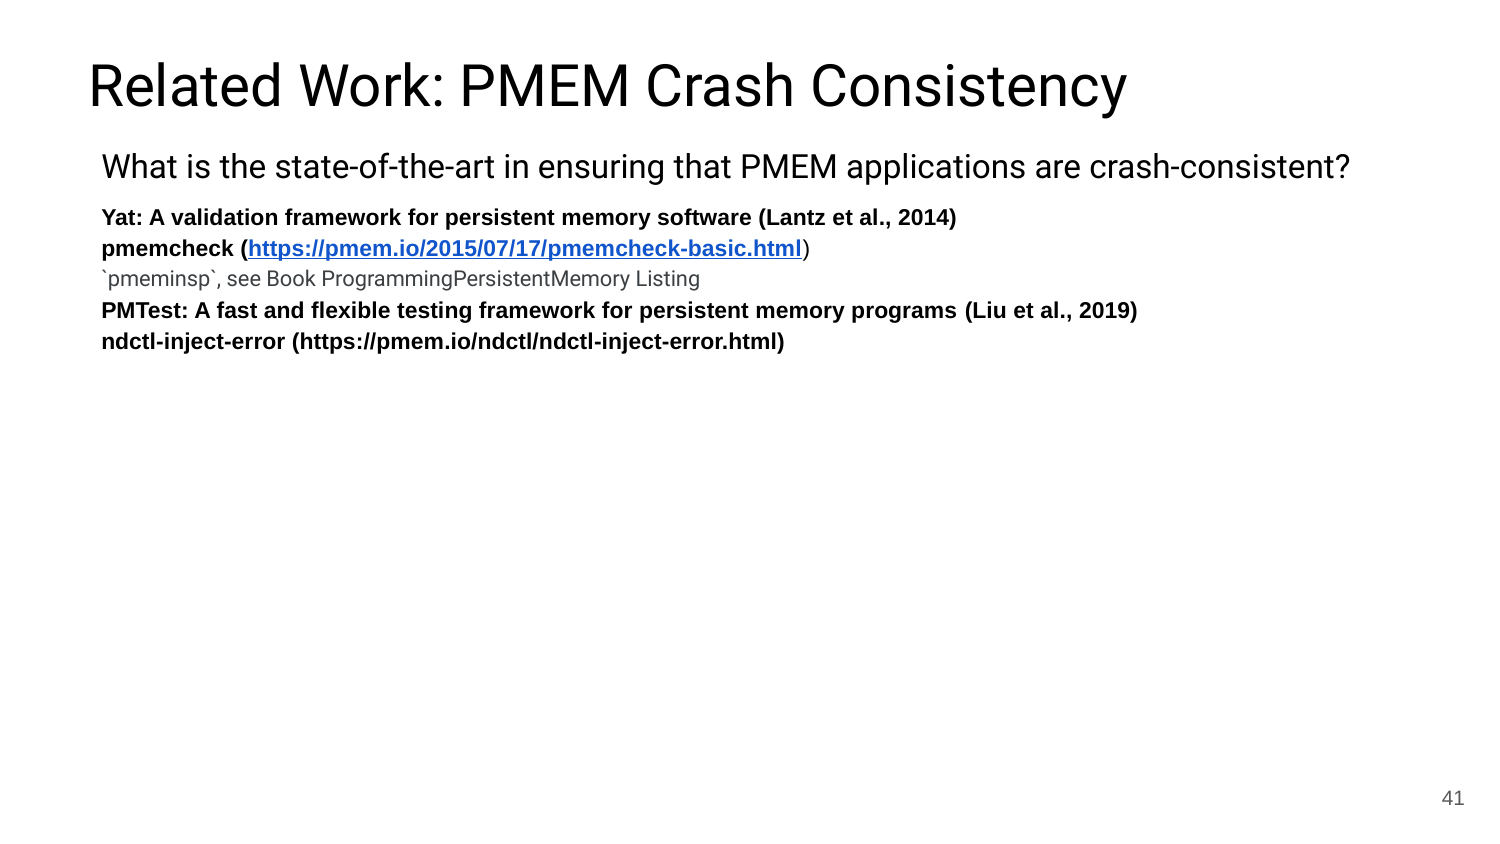

Related Work: PMEM Crash Consistency

What is the state-of-the-art in ensuring that PMEM applications are crash-consistent?
Yat: A validation framework for persistent memory software (Lantz et al., 2014)
pmemcheck (https://pmem.io/2015/07/17/pmemcheck-basic.html)
`pmeminsp`, see Book ProgrammingPersistentMemory Listing
PMTest: A fast and flexible testing framework for persistent memory programs (Liu et al., 2019)
ndctl-inject-error (https://pmem.io/ndctl/ndctl-inject-error.html)

41